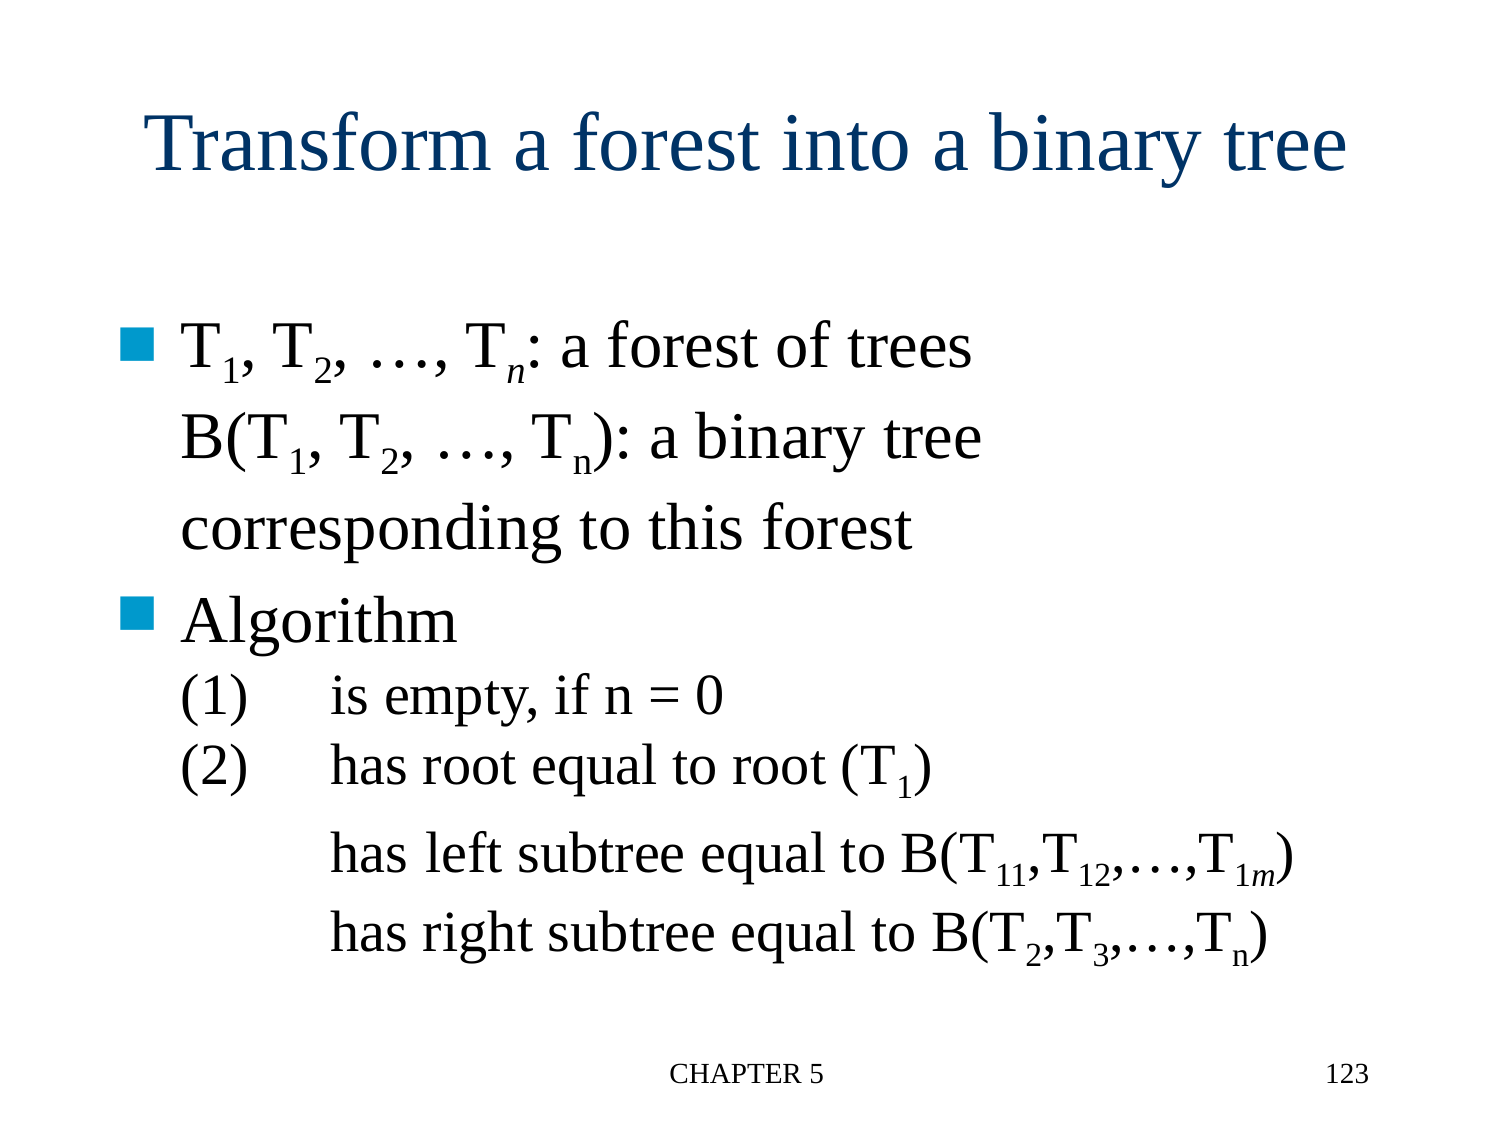

# Transform a forest into a binary tree
T1, T2, …, Tn: a forest of trees
B(T1, T2, …, Tn): a binary tree corresponding to this forest
Algorithm
(1)	is empty, if n = 0
(2)	has root equal to root (T1)
     	has left subtree equal to B(T11,T12,…,T1m)
	has right subtree equal to B(T2,T3,…,Tn)
CHAPTER 5
123